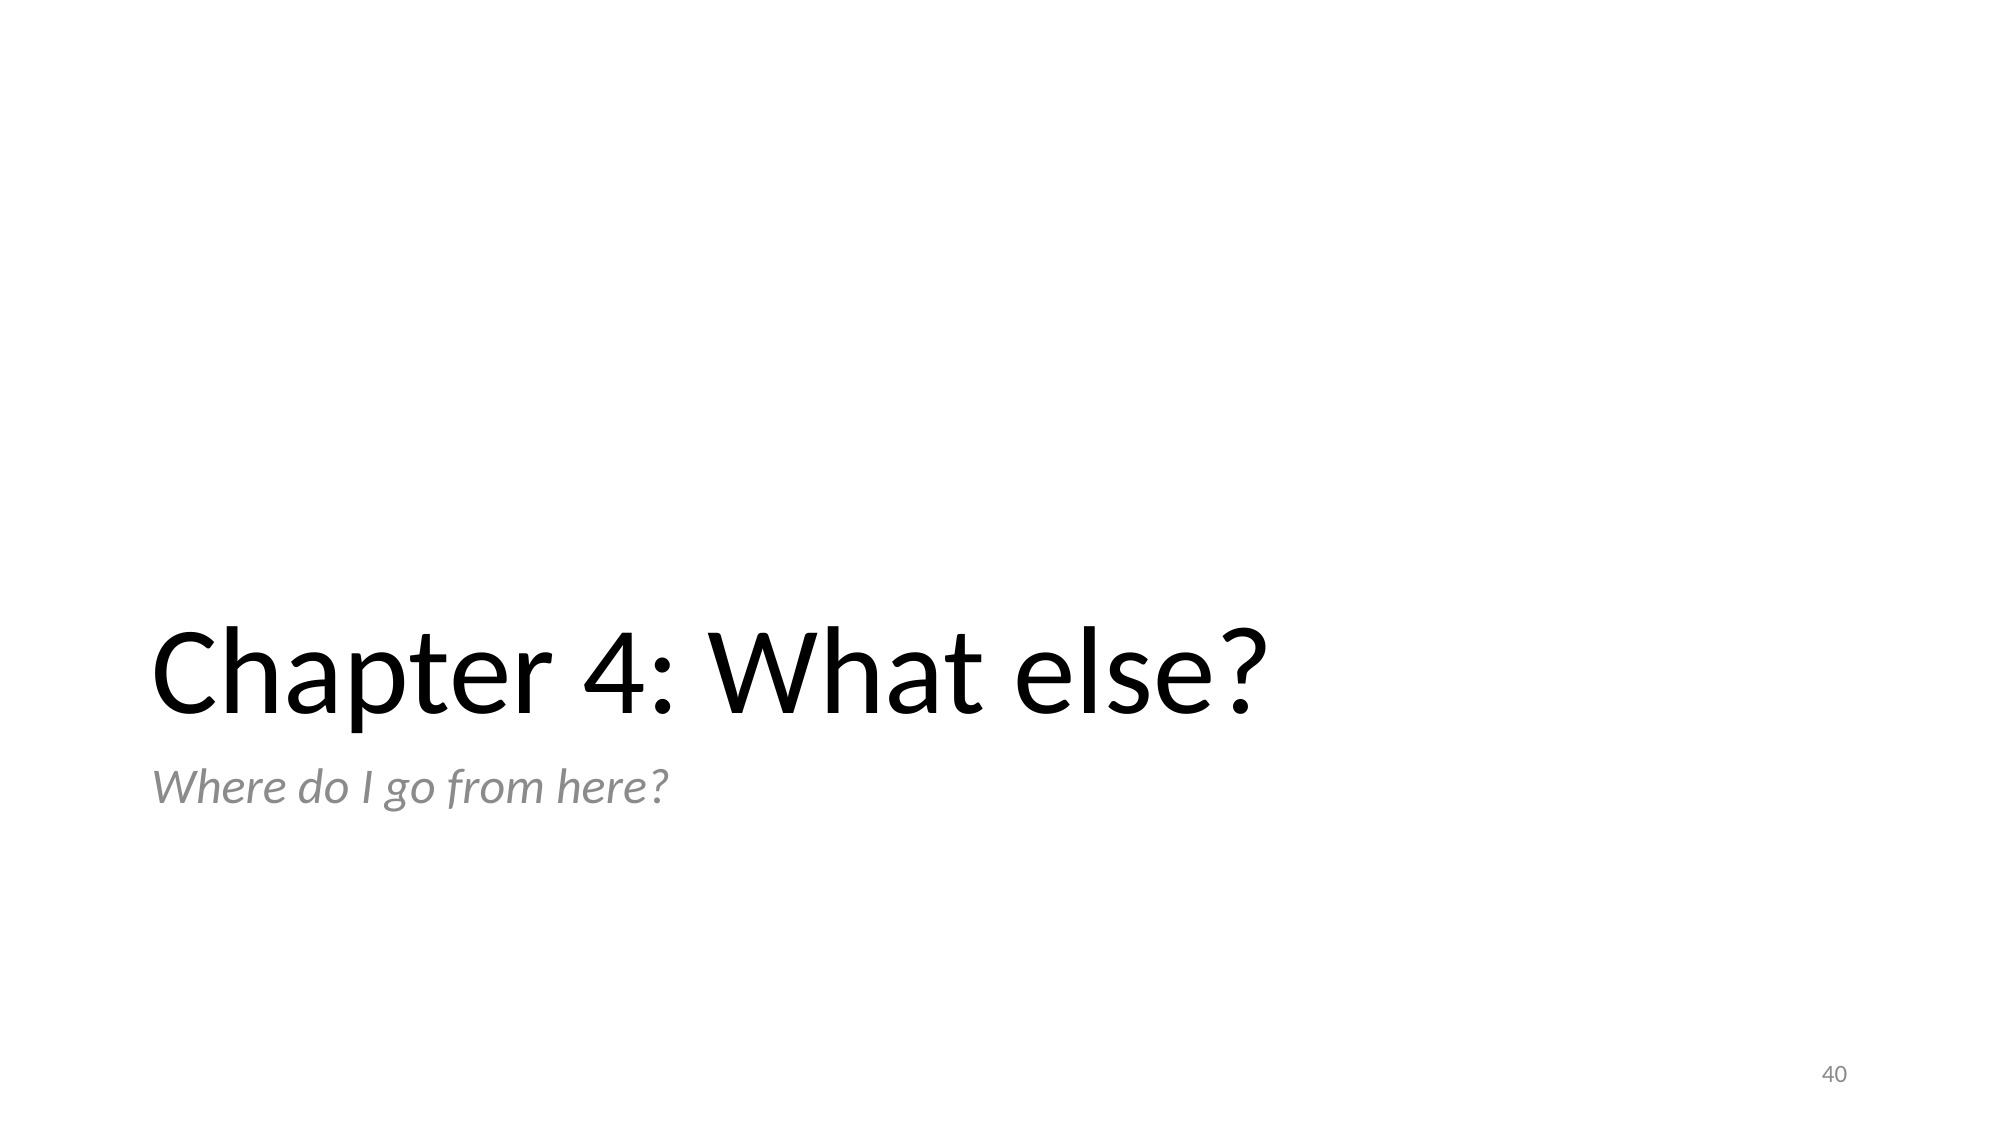

# Chapter 4: What else?
Where do I go from here?
40